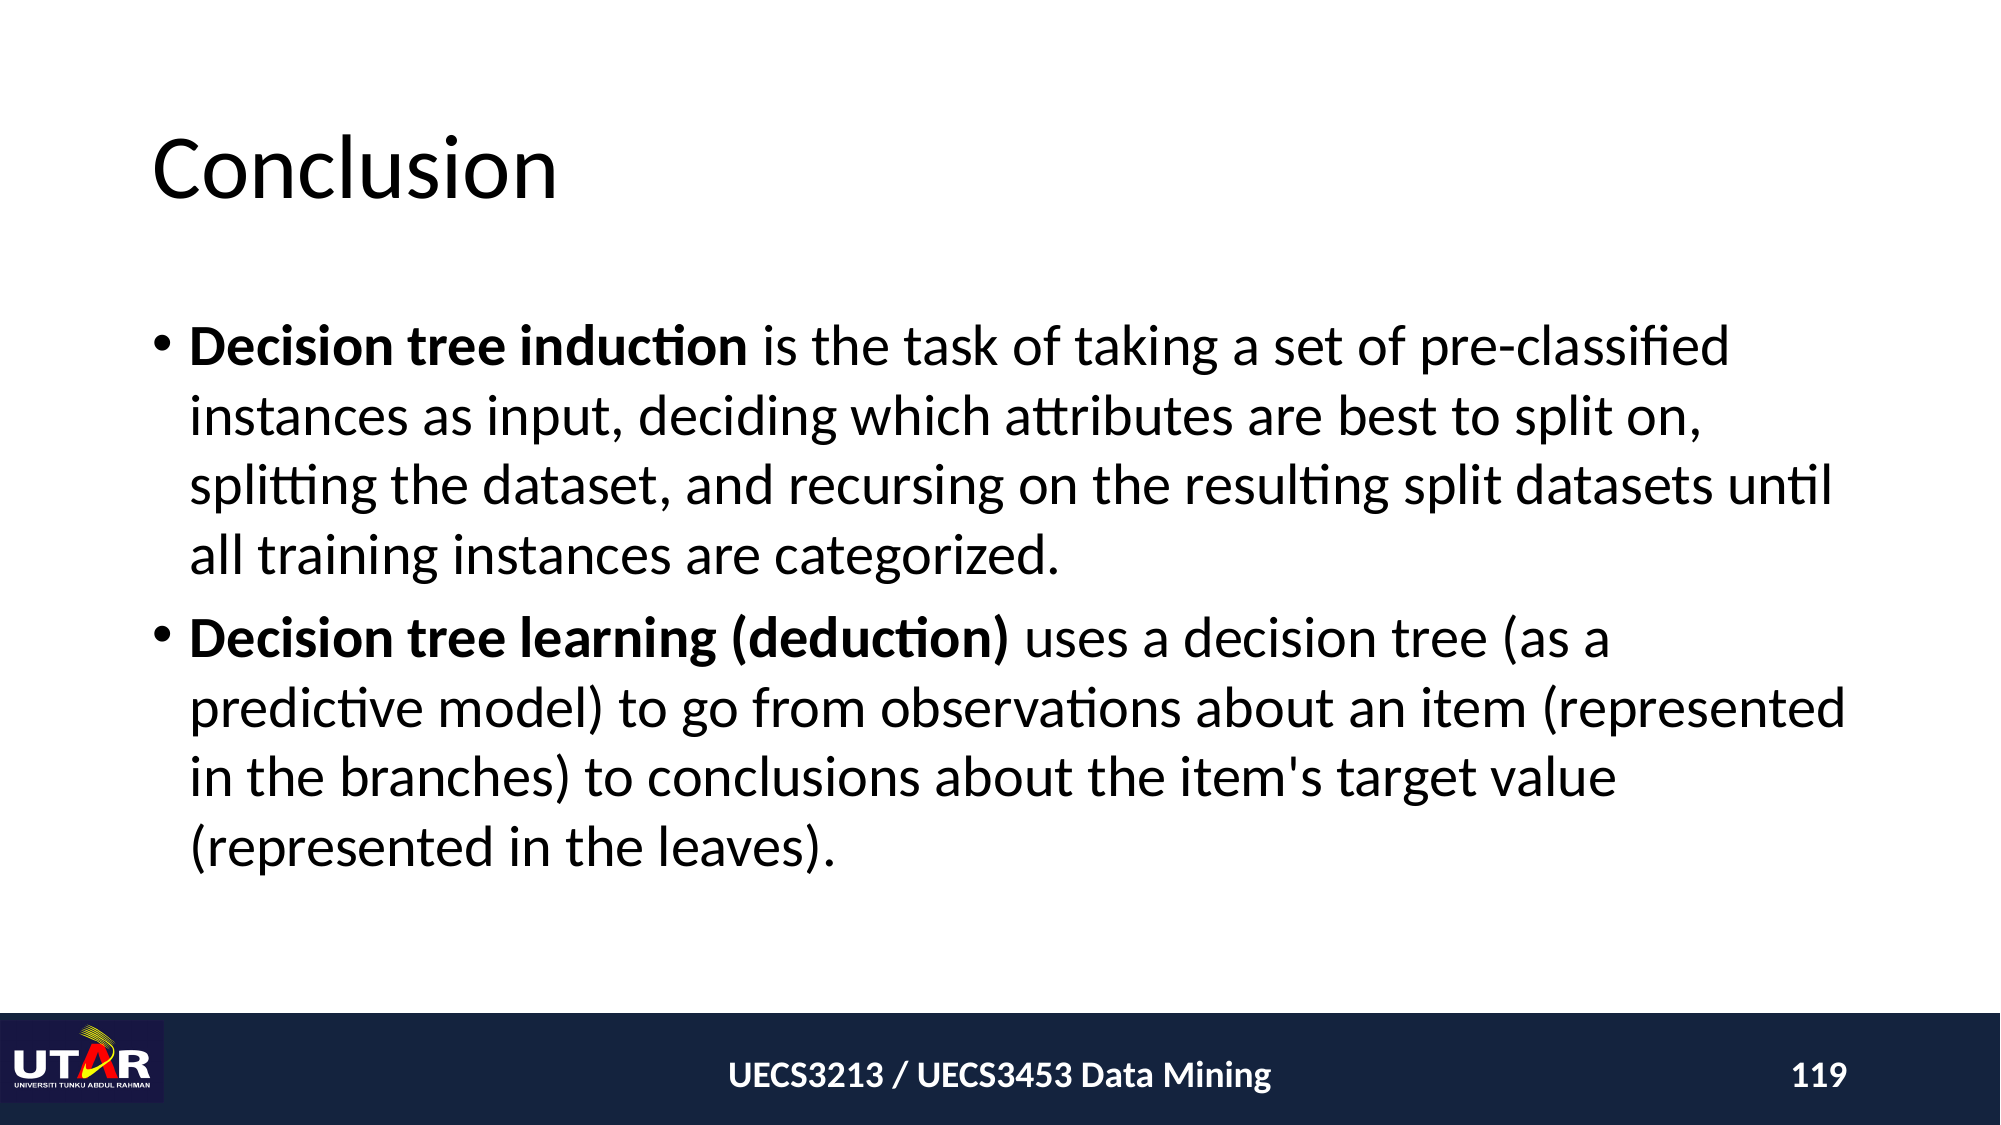

# Conclusion
Decision tree induction is the task of taking a set of pre-classified instances as input, deciding which attributes are best to split on, splitting the dataset, and recursing on the resulting split datasets until all training instances are categorized.
Decision tree learning (deduction) uses a decision tree (as a predictive model) to go from observations about an item (represented in the branches) to conclusions about the item's target value (represented in the leaves).

UECS3213 / UECS3453 Data Mining
119